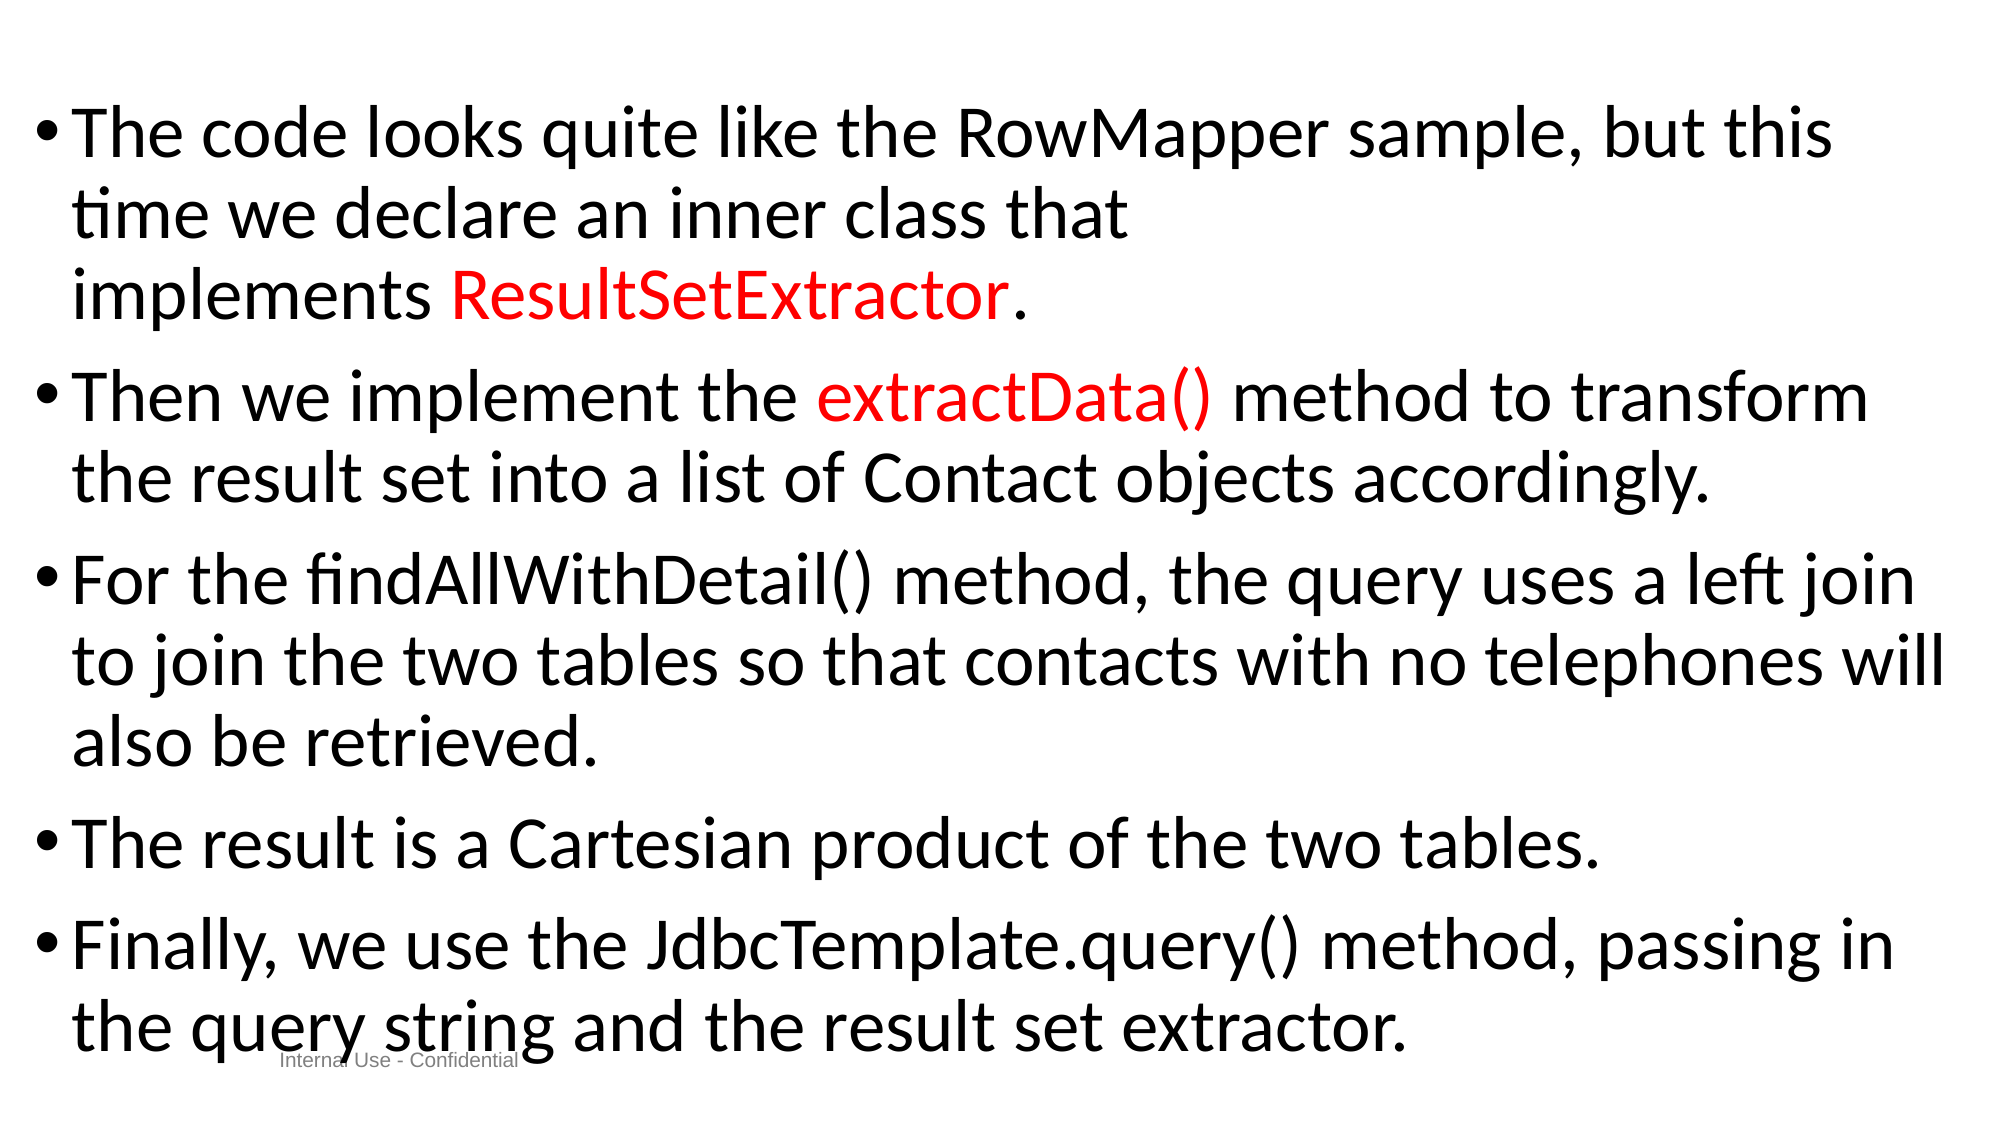

#
The code looks quite like the RowMapper sample, but this time we declare an inner class that implements ResultSetExtractor.
Then we implement the extractData() method to transform the result set into a list of Contact objects accordingly.
For the findAllWithDetail() method, the query uses a left join to join the two tables so that contacts with no telephones will also be retrieved.
The result is a Cartesian product of the two tables.
Finally, we use the JdbcTemplate.query() method, passing in the query string and the result set extractor.